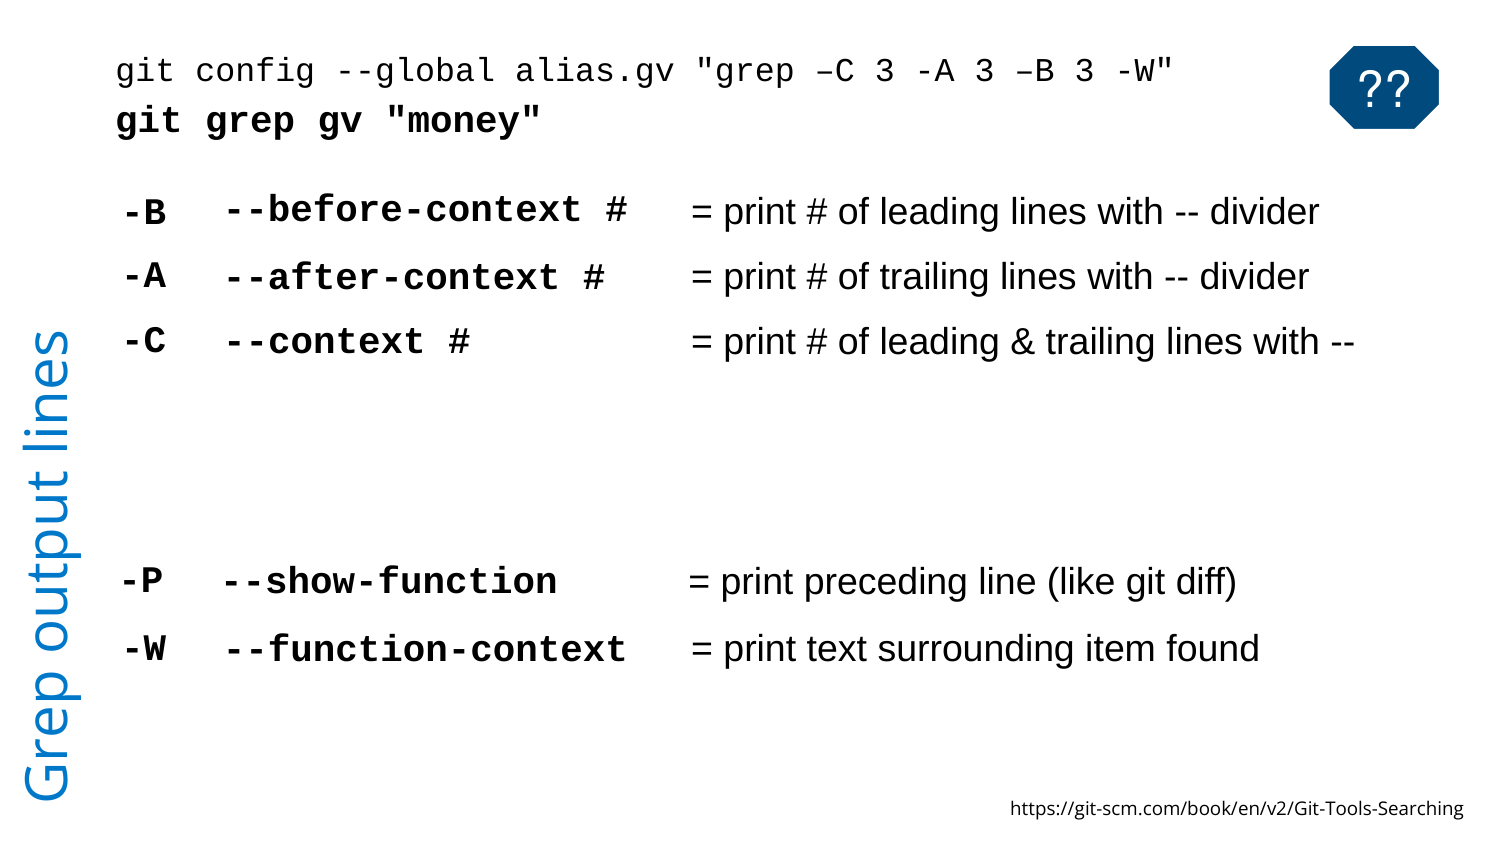

git config --global alias.gv "grep –C 3 -A 3 –B 3 -W"
??
git grep gv "money"
--before-context #
= print # of leading lines with -- divider
-B
-A
--after-context #
= print # of trailing lines with -- divider
-C
--context #
= print # of leading & trailing lines with --
# Grep output lines
-P
--show-function
= print preceding line (like git diff)
-W
--function-context
= print text surrounding item found
https://git-scm.com/book/en/v2/Git-Tools-Searching